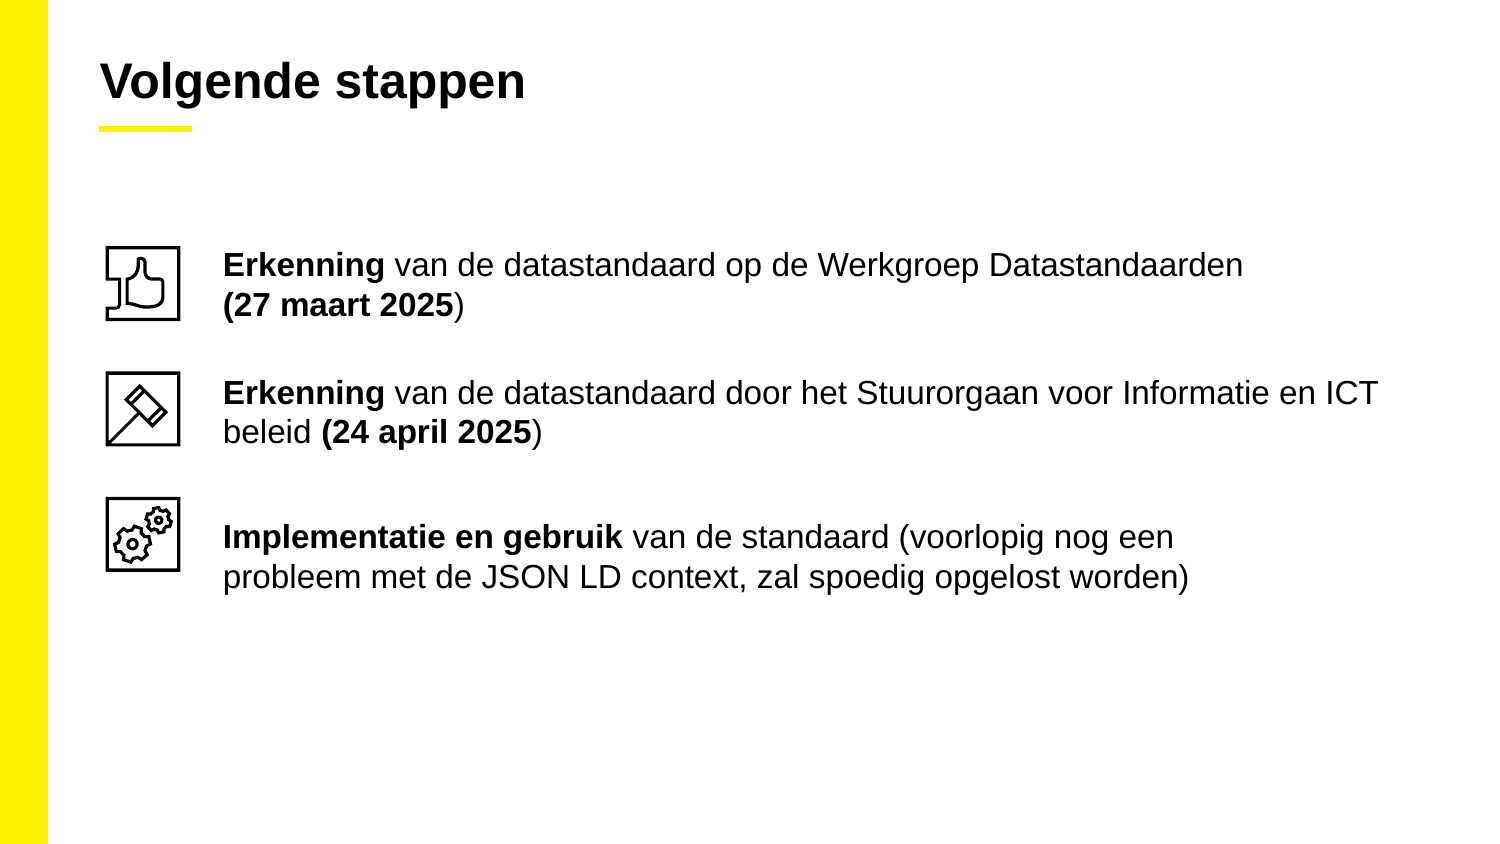

Volgende stappen
Erkenning van de datastandaard op de Werkgroep Datastandaarden
(27 maart 2025)

Erkenning van de datastandaard door het Stuurorgaan voor Informatie en ICT beleid (24 april 2025)

Implementatie en gebruik van de standaard (voorlopig nog een probleem met de JSON LD context, zal spoedig opgelost worden)